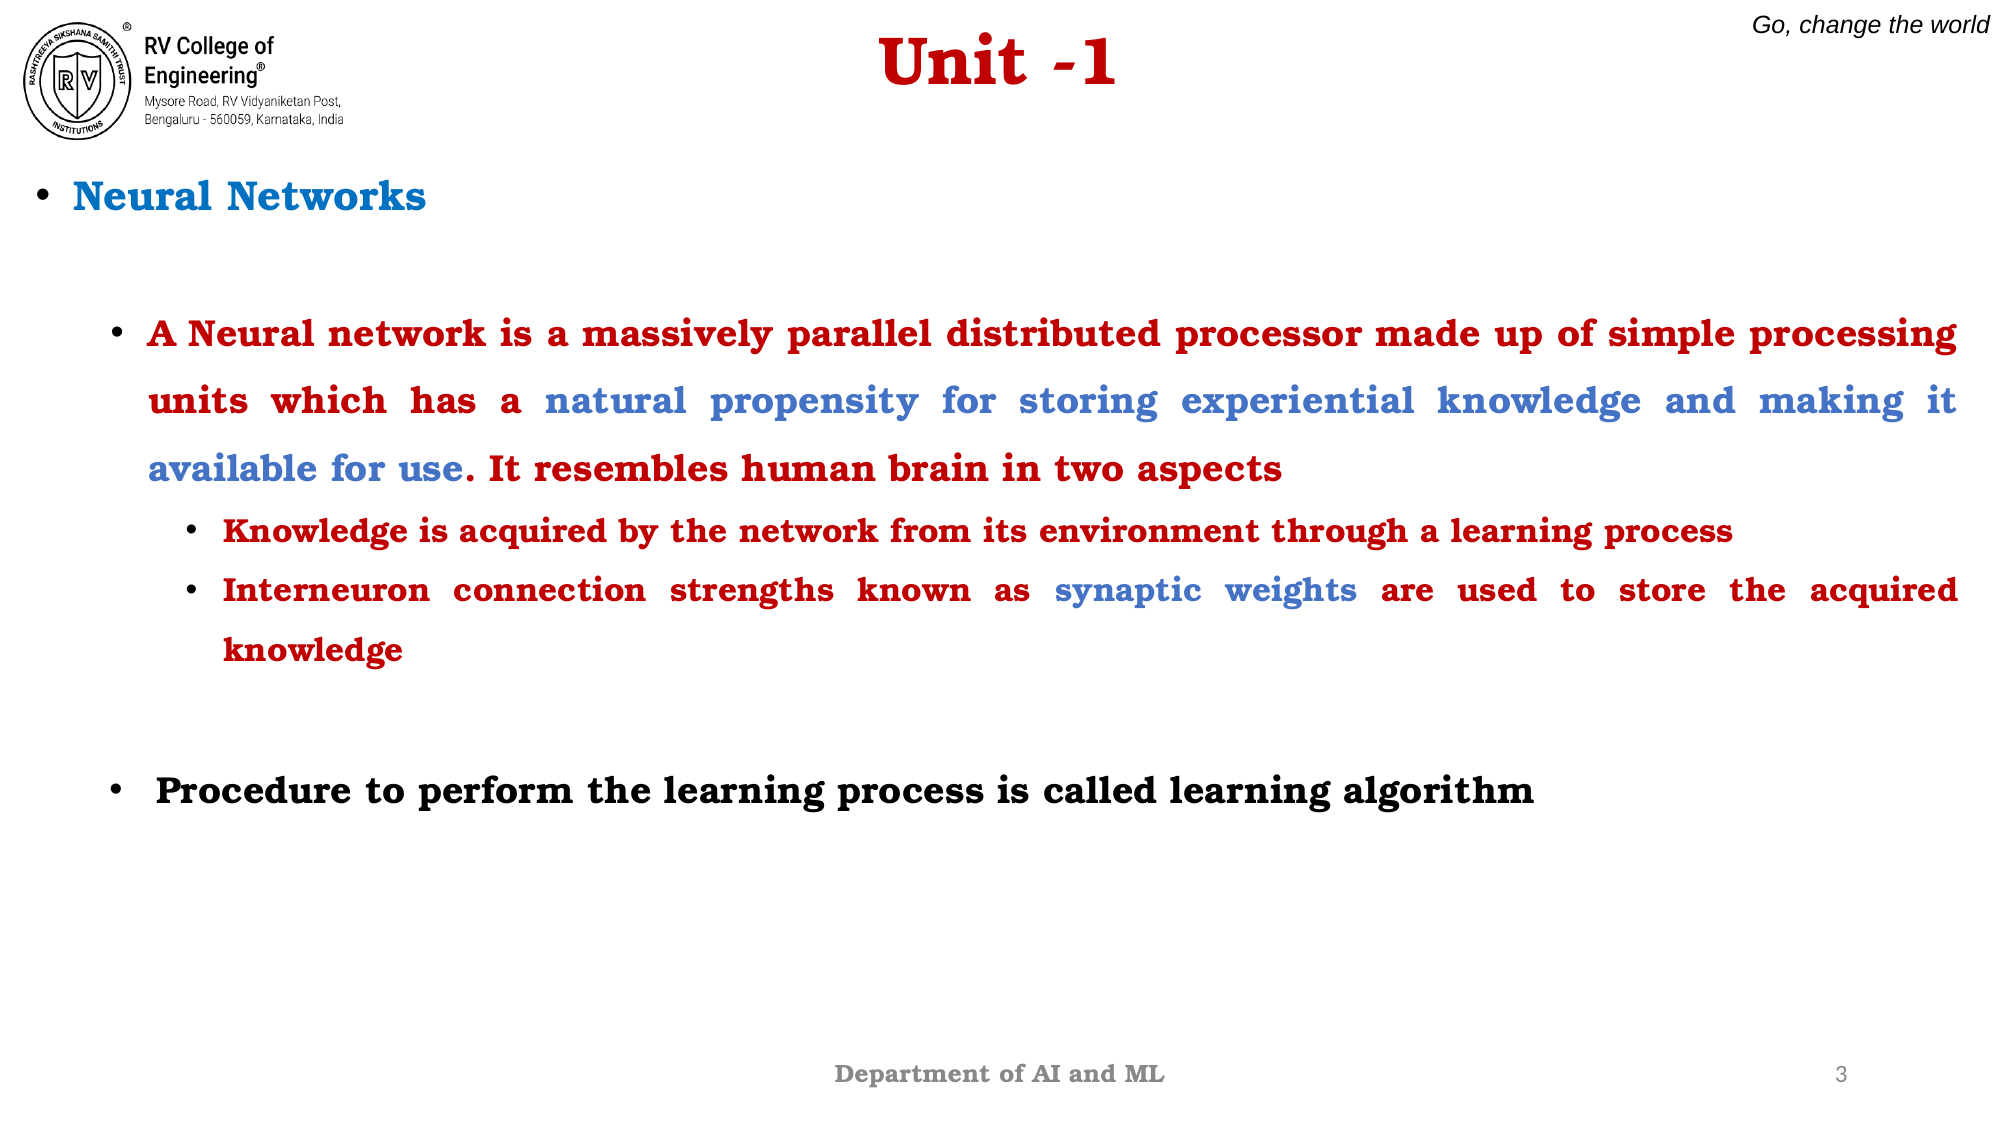

# Unit -1
Neural Networks

A Neural network is a massively parallel distributed processor made up of simple processing units which has a natural propensity for storing experiential knowledge and making it available for use. It resembles human brain in two aspects
Knowledge is acquired by the network from its environment through a learning process
Interneuron connection strengths known as synaptic weights are used to store the acquired knowledge

Procedure to perform the learning process is called learning algorithm

Department of AI and ML
3